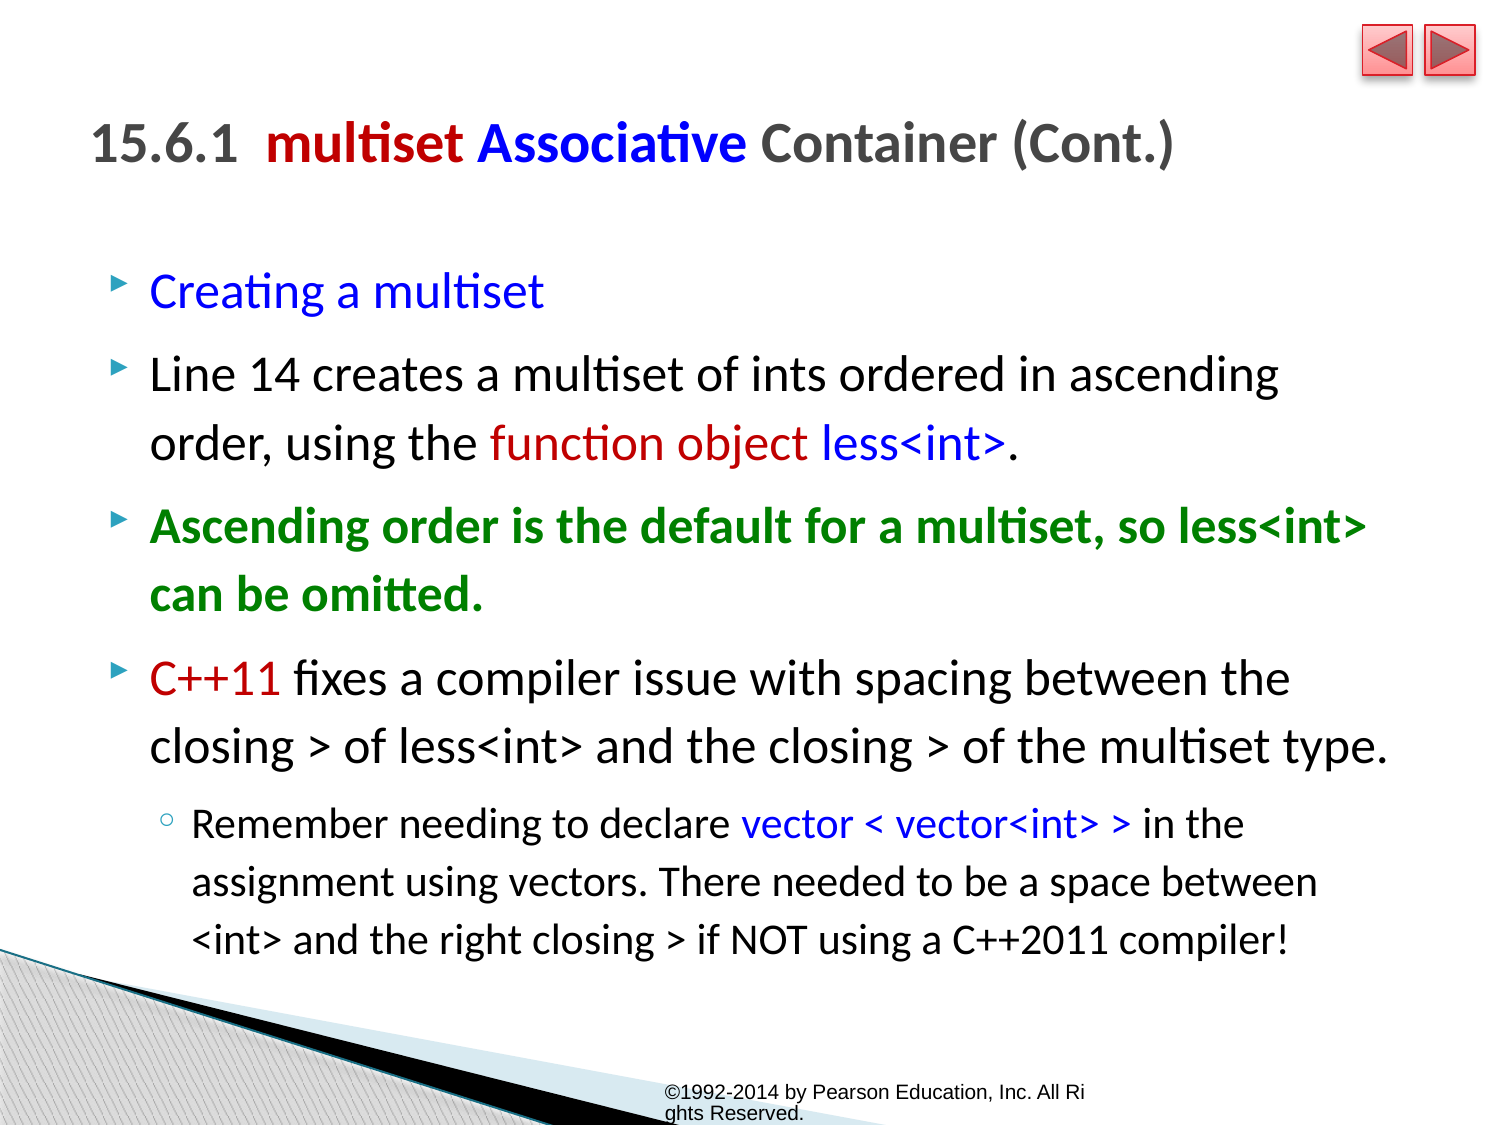

# 15.6.1  multiset Associative Container (Cont.)
Creating a multiset
Line 14 creates a multiset of ints ordered in ascending order, using the function object less<int>.
Ascending order is the default for a multiset, so less<int> can be omitted.
C++11 fixes a compiler issue with spacing between the closing > of less<int> and the closing > of the multiset type.
Remember needing to declare vector < vector<int> > in the assignment using vectors. There needed to be a space between <int> and the right closing > if NOT using a C++2011 compiler!
©1992-2014 by Pearson Education, Inc. All Rights Reserved.